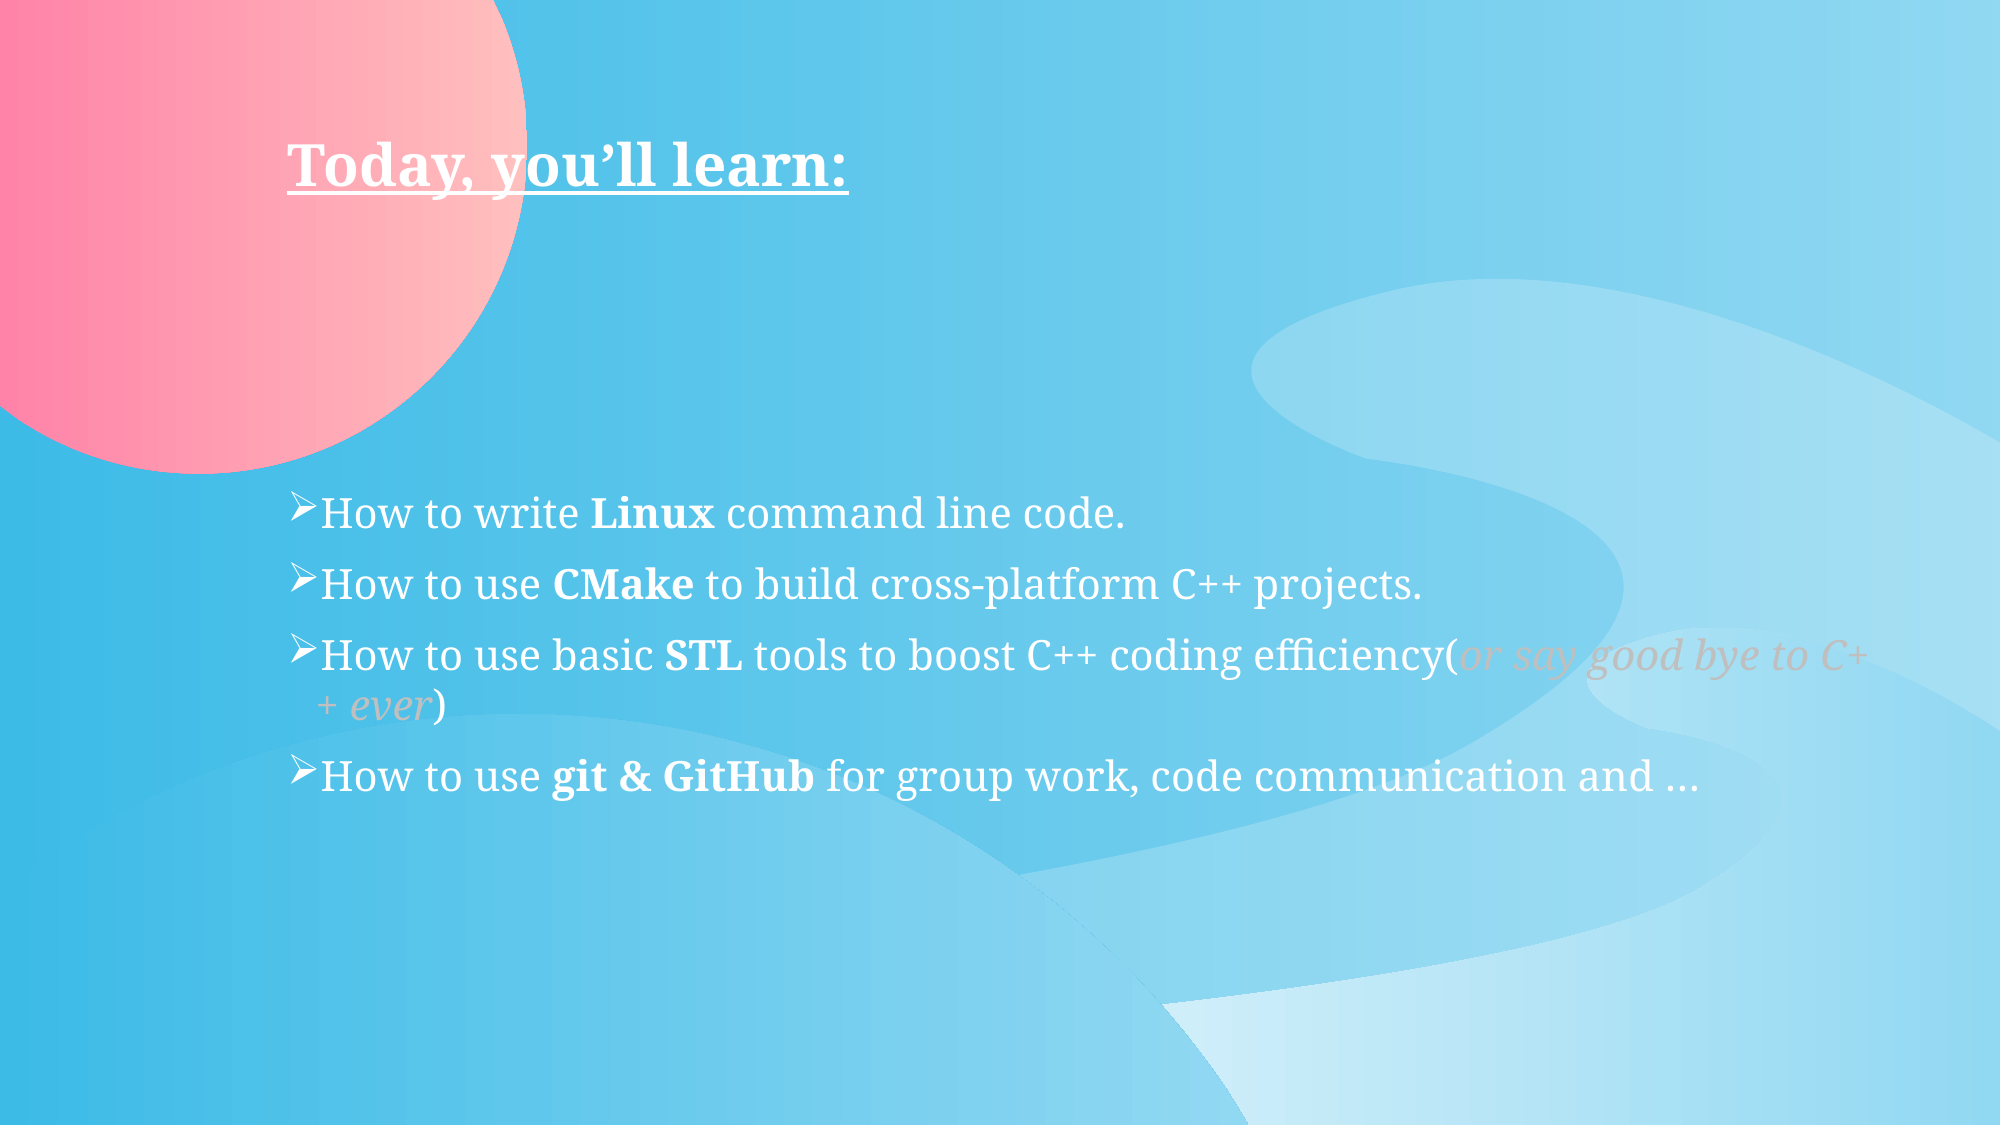

# Today, you’ll learn:
How to write Linux command line code.
How to use CMake to build cross-platform C++ projects.
How to use basic STL tools to boost C++ coding efficiency(or say good bye to C++ ever)
How to use git & GitHub for group work, code communication and …